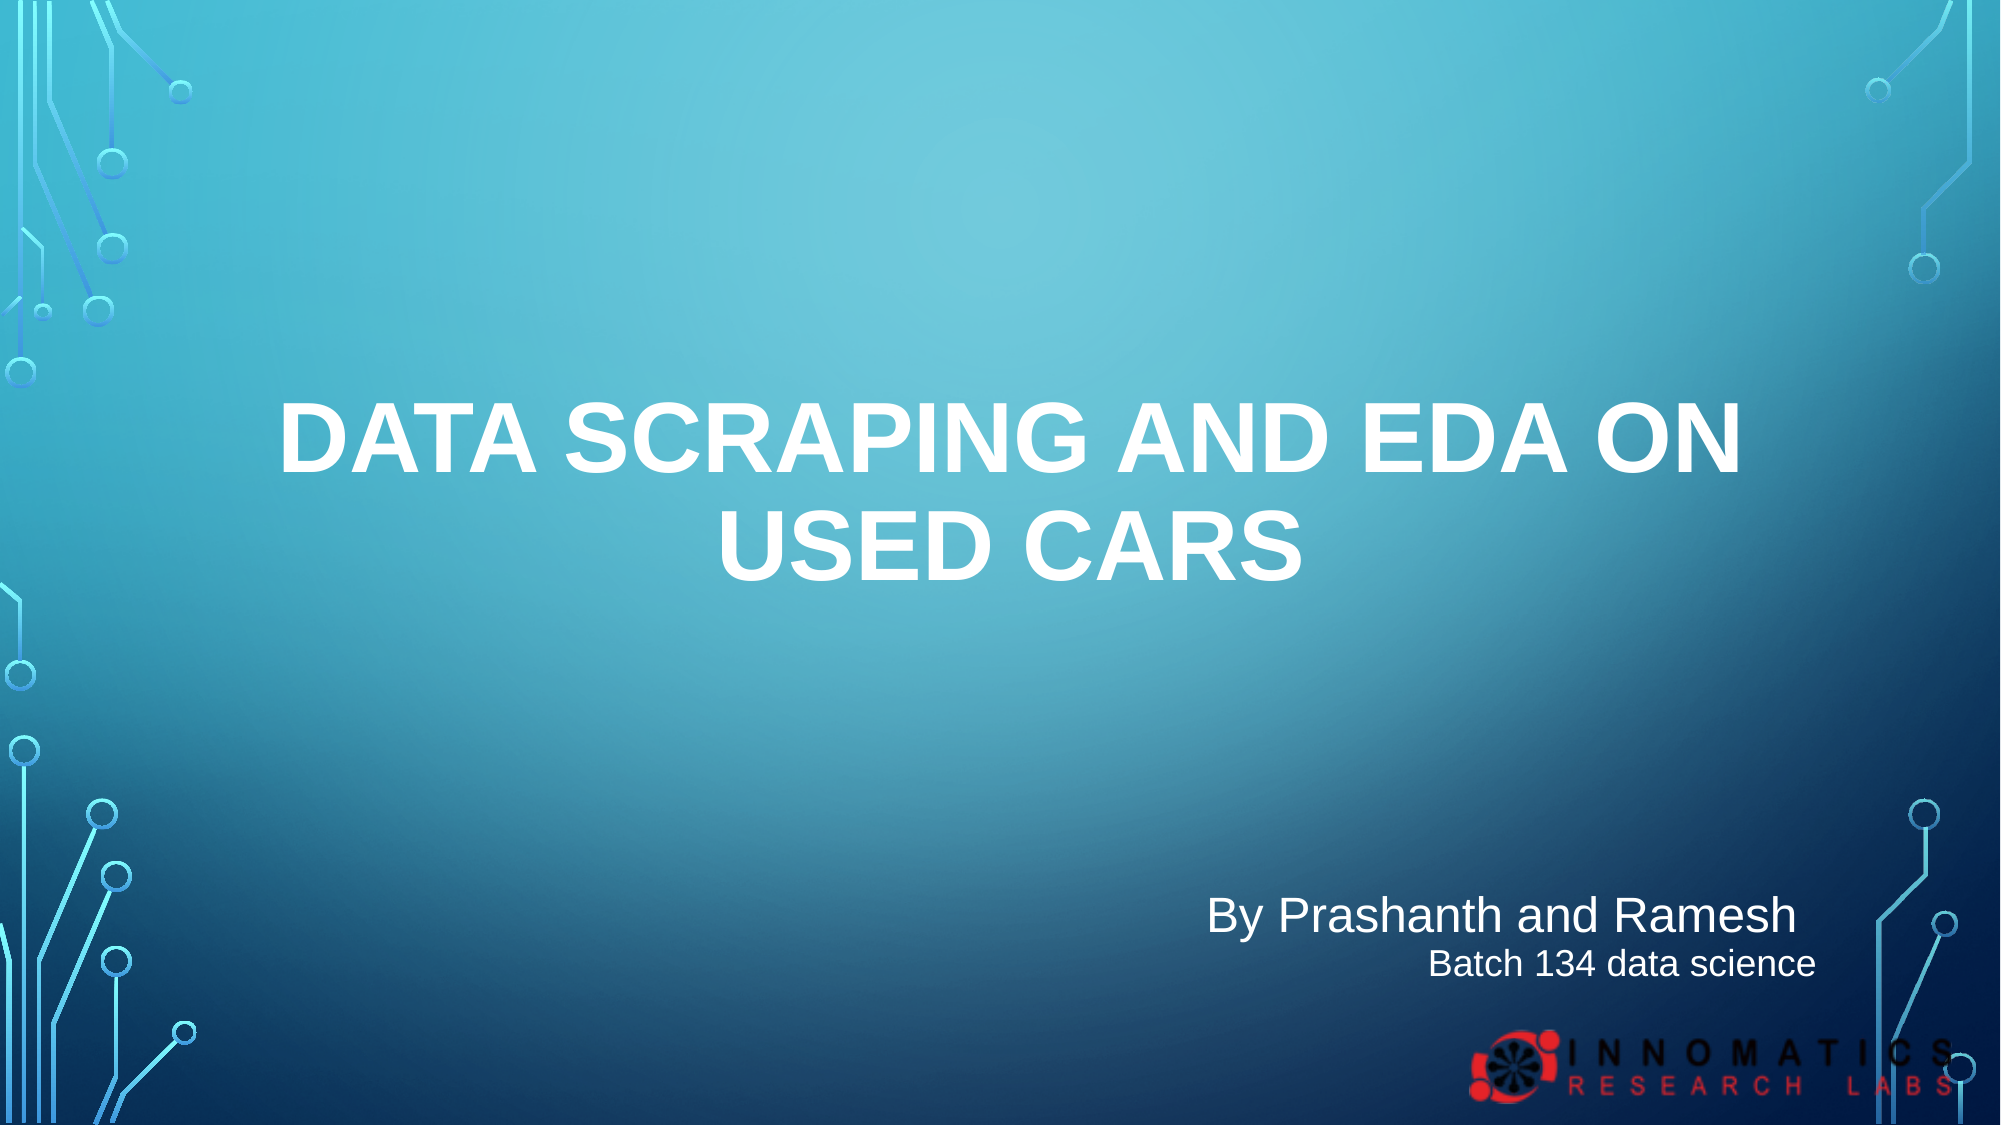

# Data scraping and eda on used cars
By Prashanth and Ramesh
Batch 134 data science